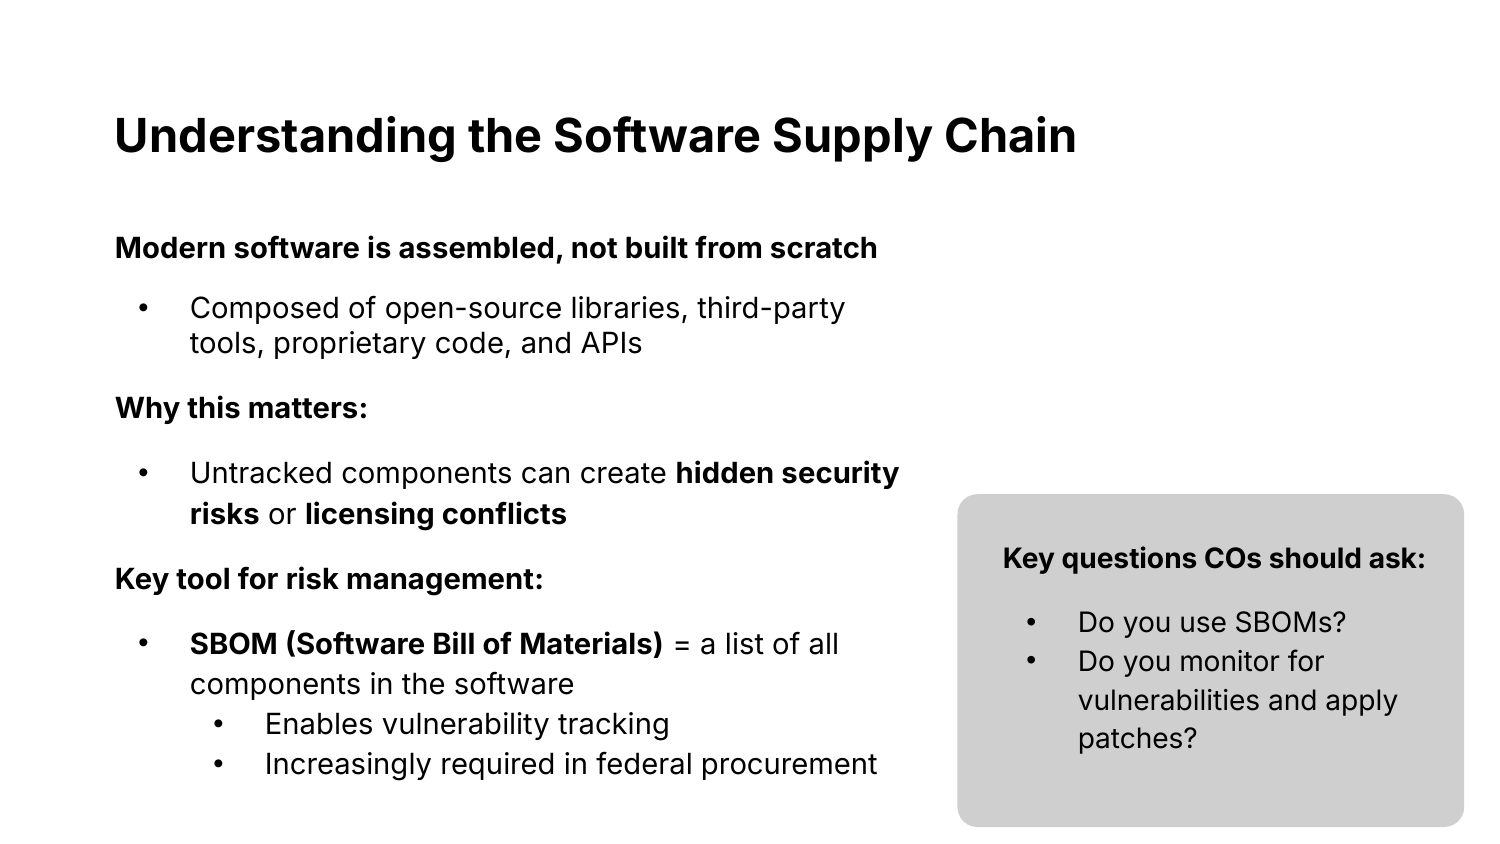

Understanding the Software Supply Chain

Modern software is assembled, not built from scratch
Composed of open-source libraries, third-party tools, proprietary code, and APIs
Why this matters:
Untracked components can create hidden security risks or licensing conflicts
Key tool for risk management:
SBOM (Software Bill of Materials) = a list of all components in the software
Enables vulnerability tracking
Increasingly required in federal procurement

Key questions COs should ask:
Do you use SBOMs?
Do you monitor for vulnerabilities and apply patches?